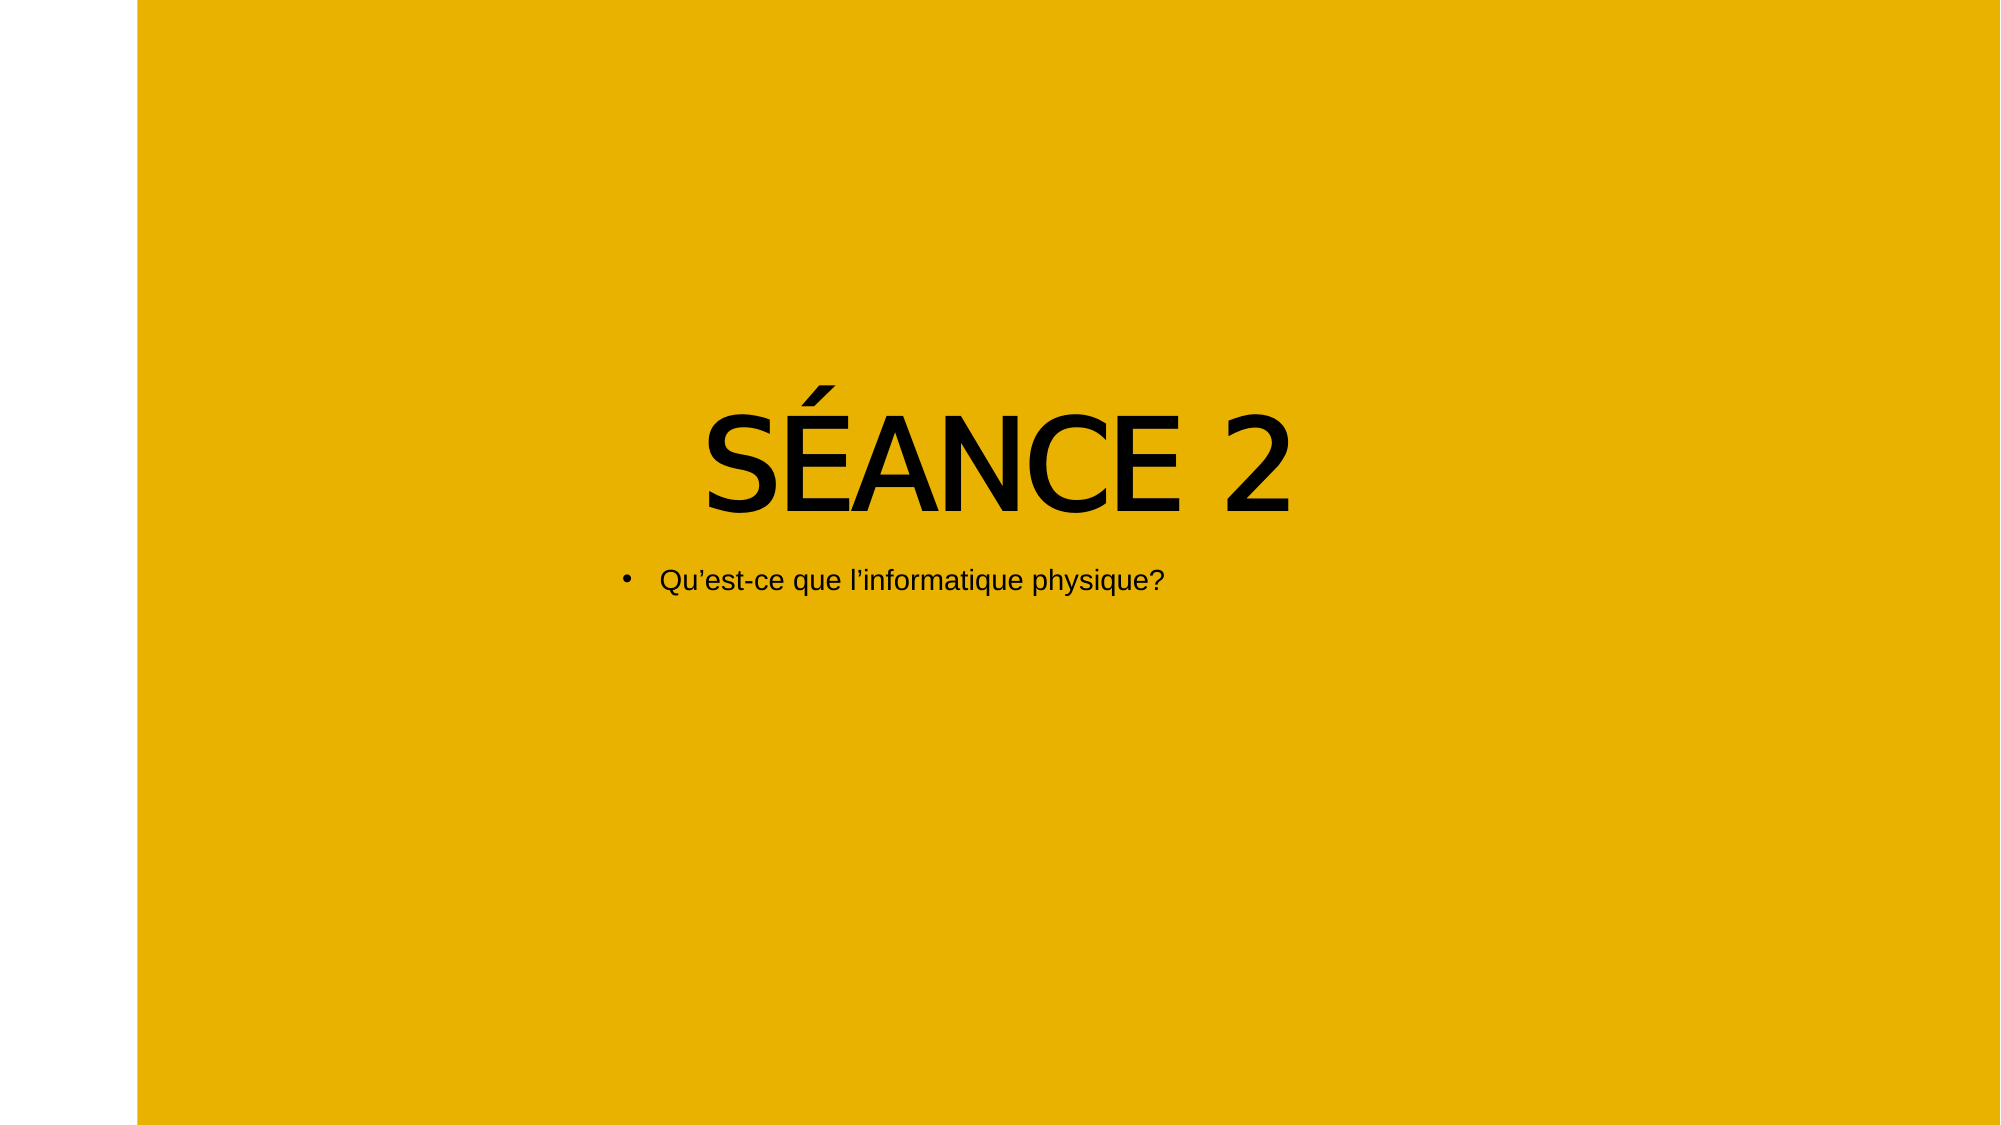

# SÉANCE 2
Qu’est-ce que l’informatique physique?